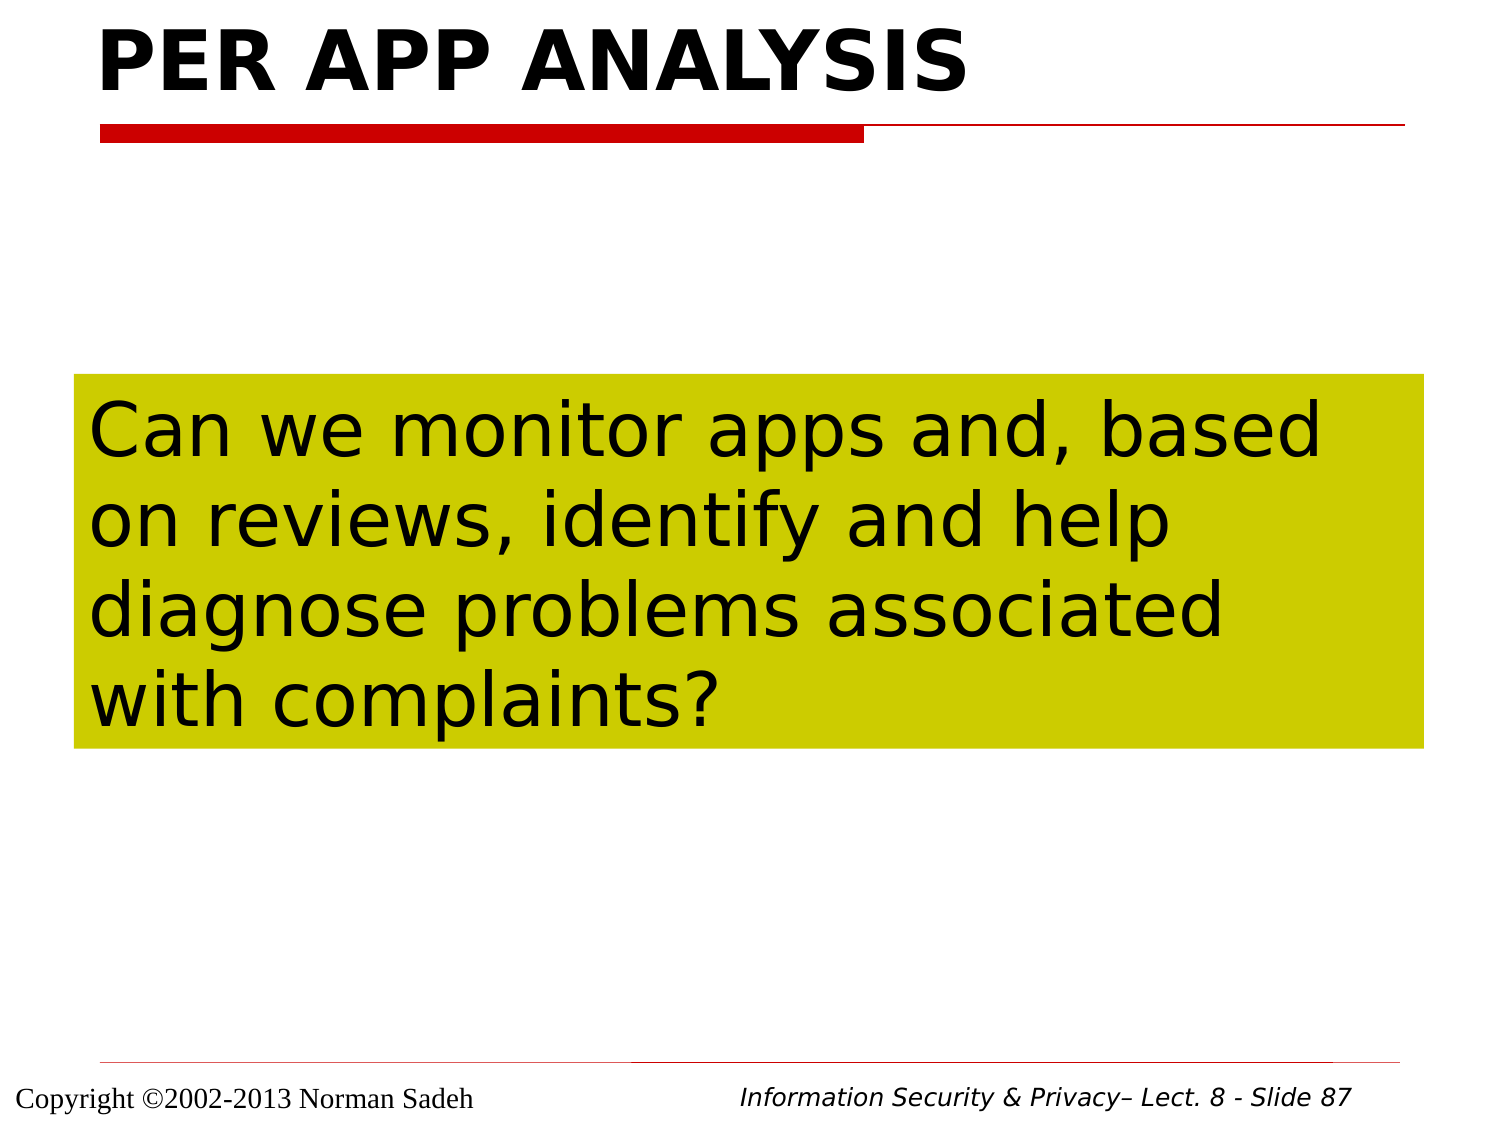

# Per app analysis
Can we monitor apps and, based on reviews, identify and help diagnose problems associated with complaints?